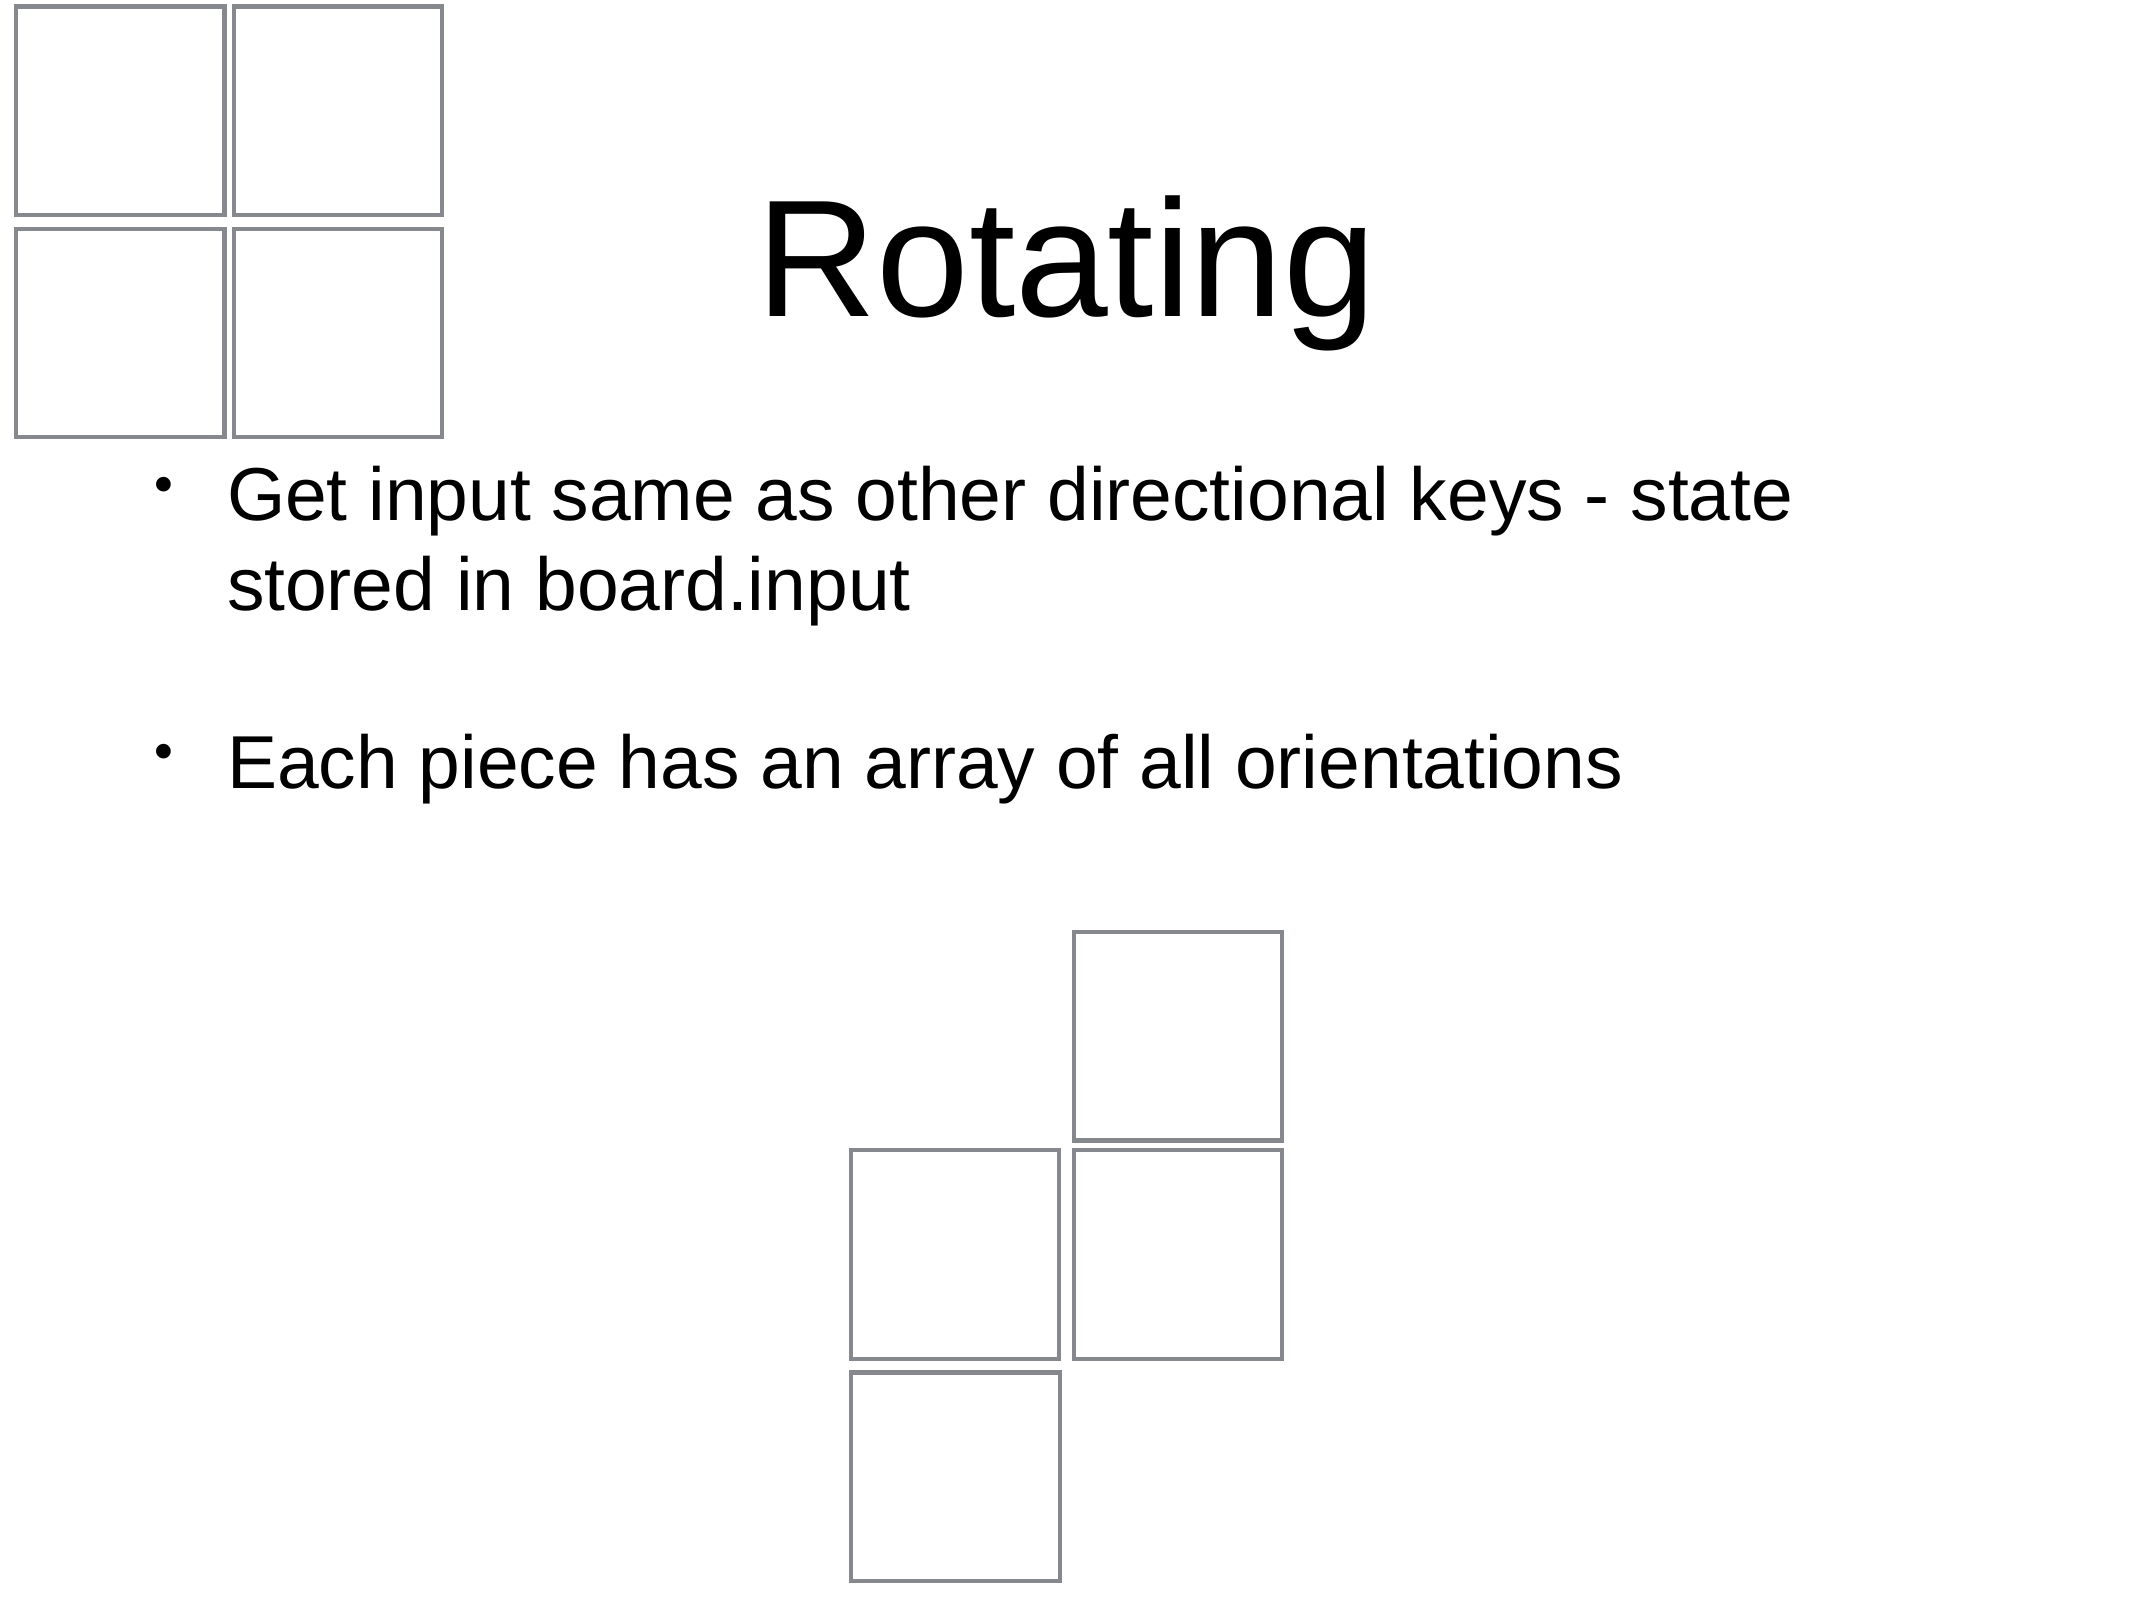

# Rotating

Get input same as other directional keys - state stored in board.input
Each piece has an array of all orientations